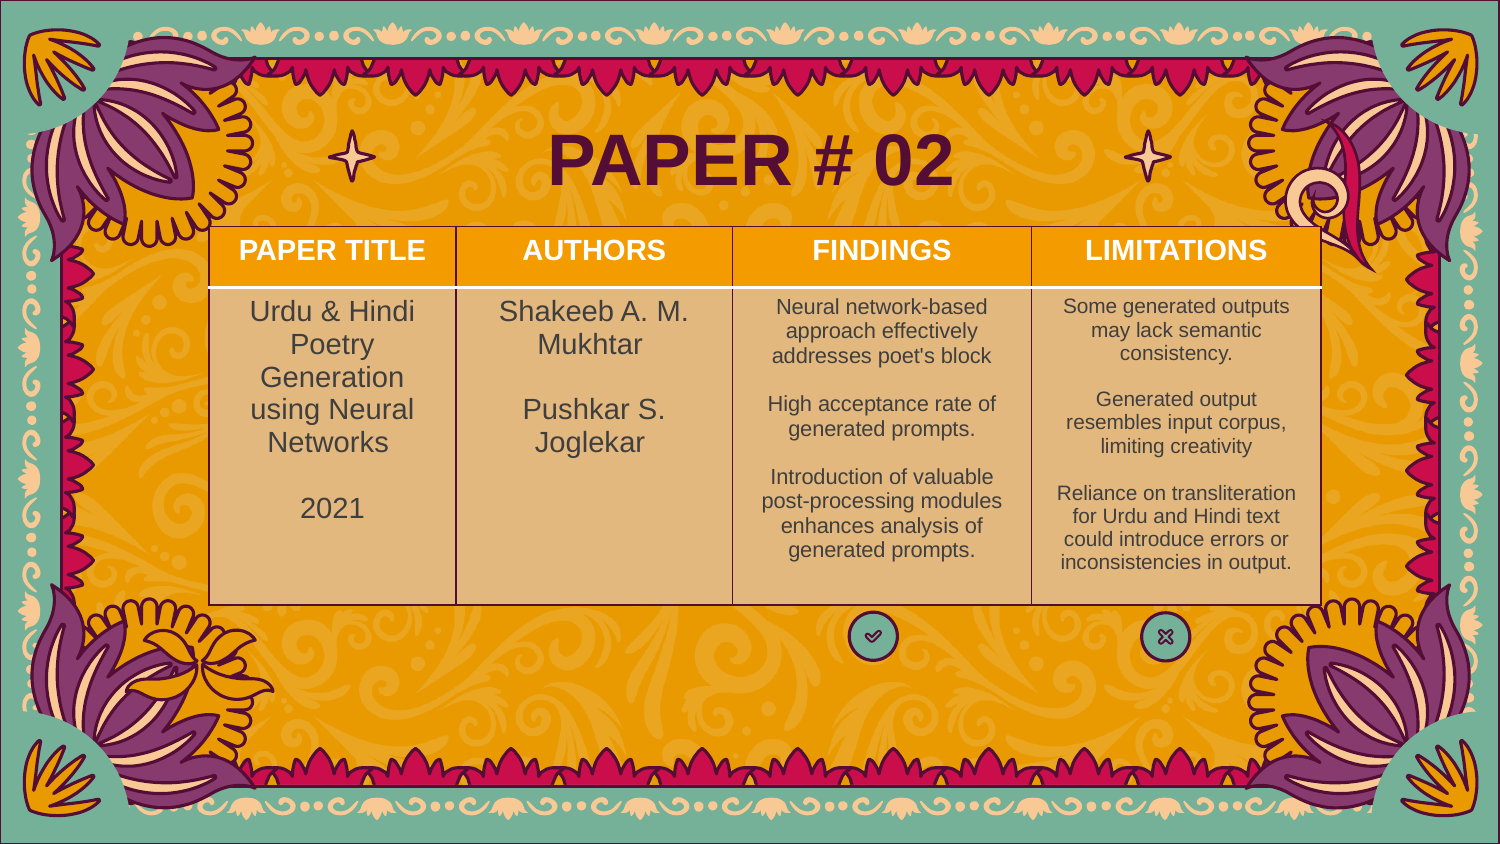

PAPER # 02

| PAPER TITLE | AUTHORS | FINDINGS | LIMITATIONS |
| --- | --- | --- | --- |
| Urdu & Hindi Poetry Generation using Neural Networks 2021 | Shakeeb A. M. Mukhtar Pushkar S. Joglekar | Neural network-based approach effectively addresses poet's block High acceptance rate of generated prompts. Introduction of valuable post-processing modules enhances analysis of generated prompts. | Some generated outputs may lack semantic consistency. Generated output resembles input corpus, limiting creativity Reliance on transliteration for Urdu and Hindi text could introduce errors or inconsistencies in output. |